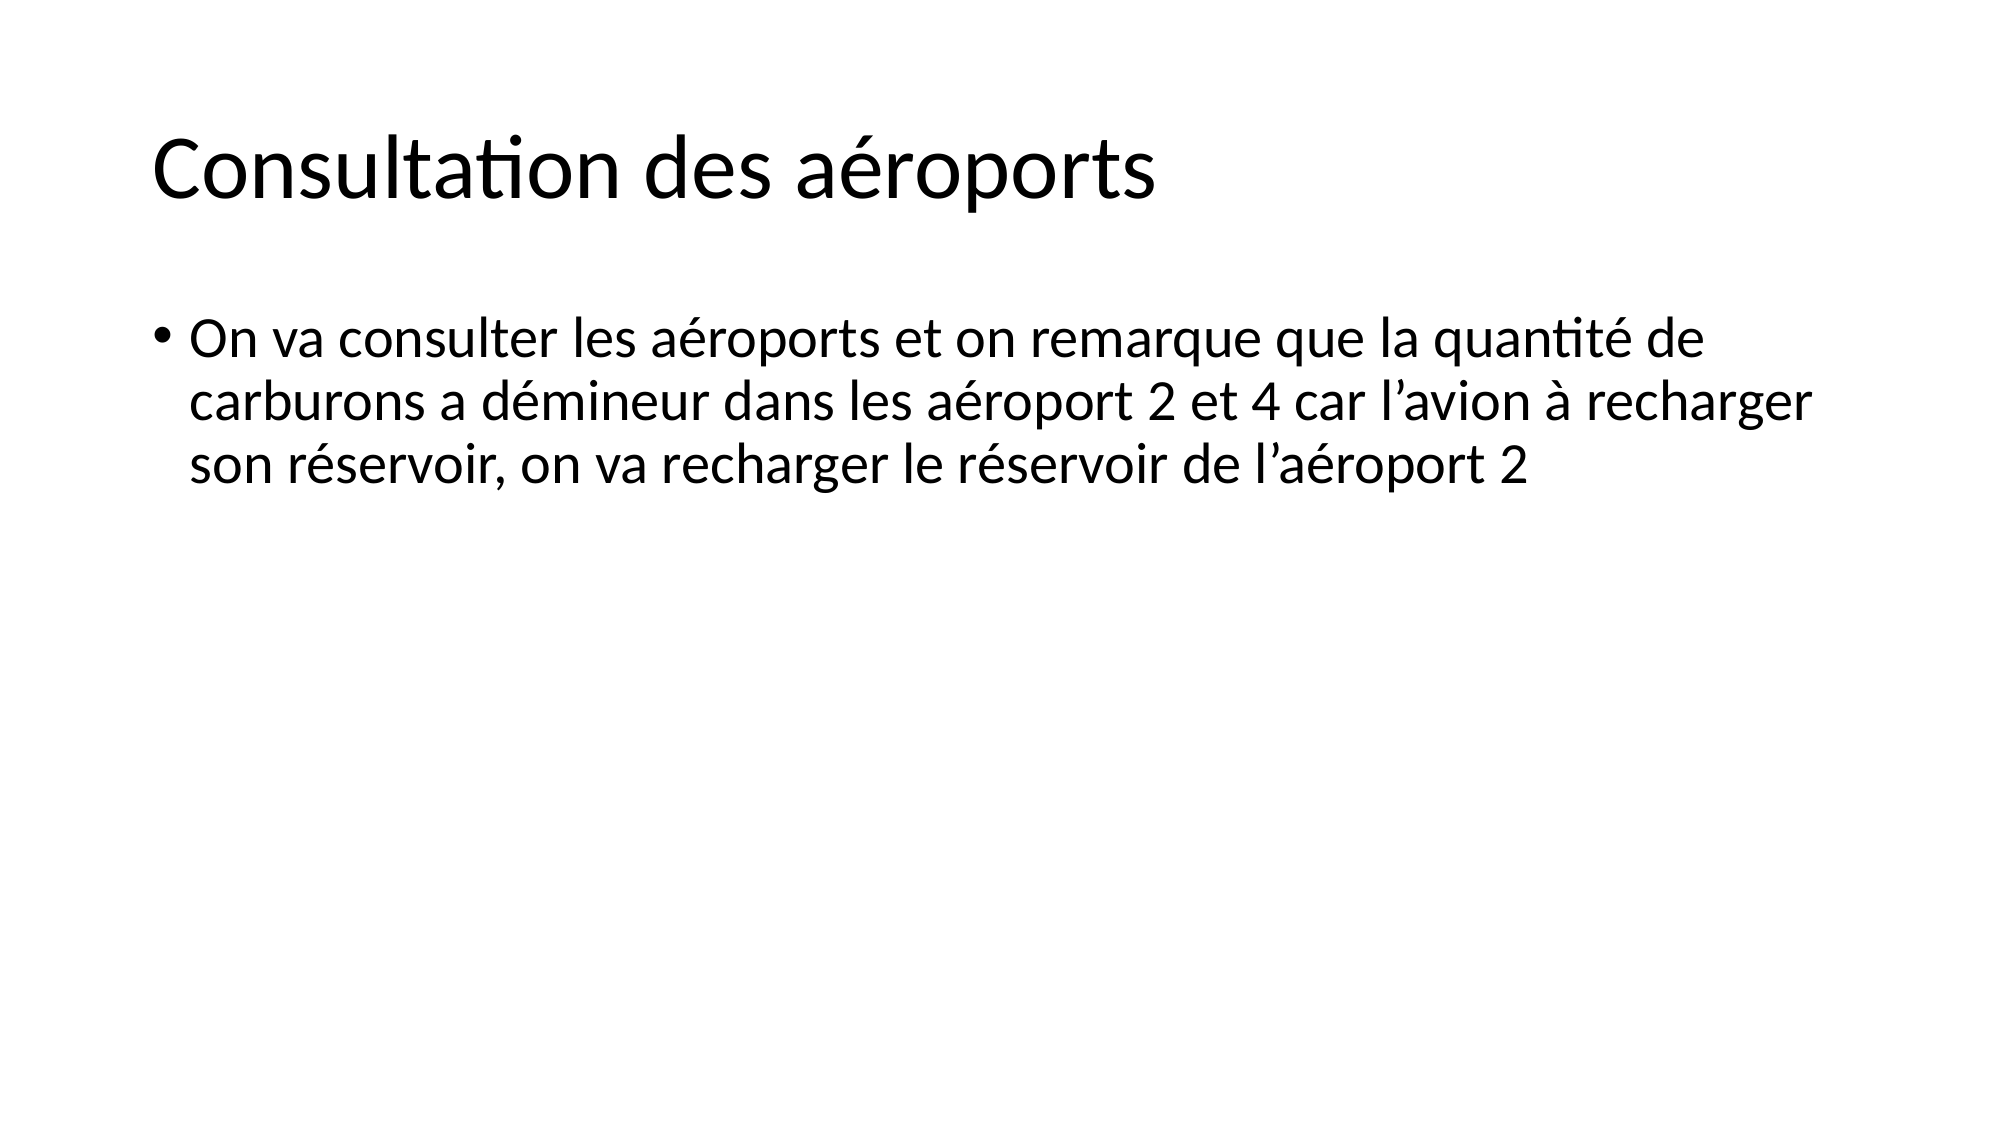

# Consultation des aéroports
On va consulter les aéroports et on remarque que la quantité de carburons a démineur dans les aéroport 2 et 4 car l’avion à recharger son réservoir, on va recharger le réservoir de l’aéroport 2